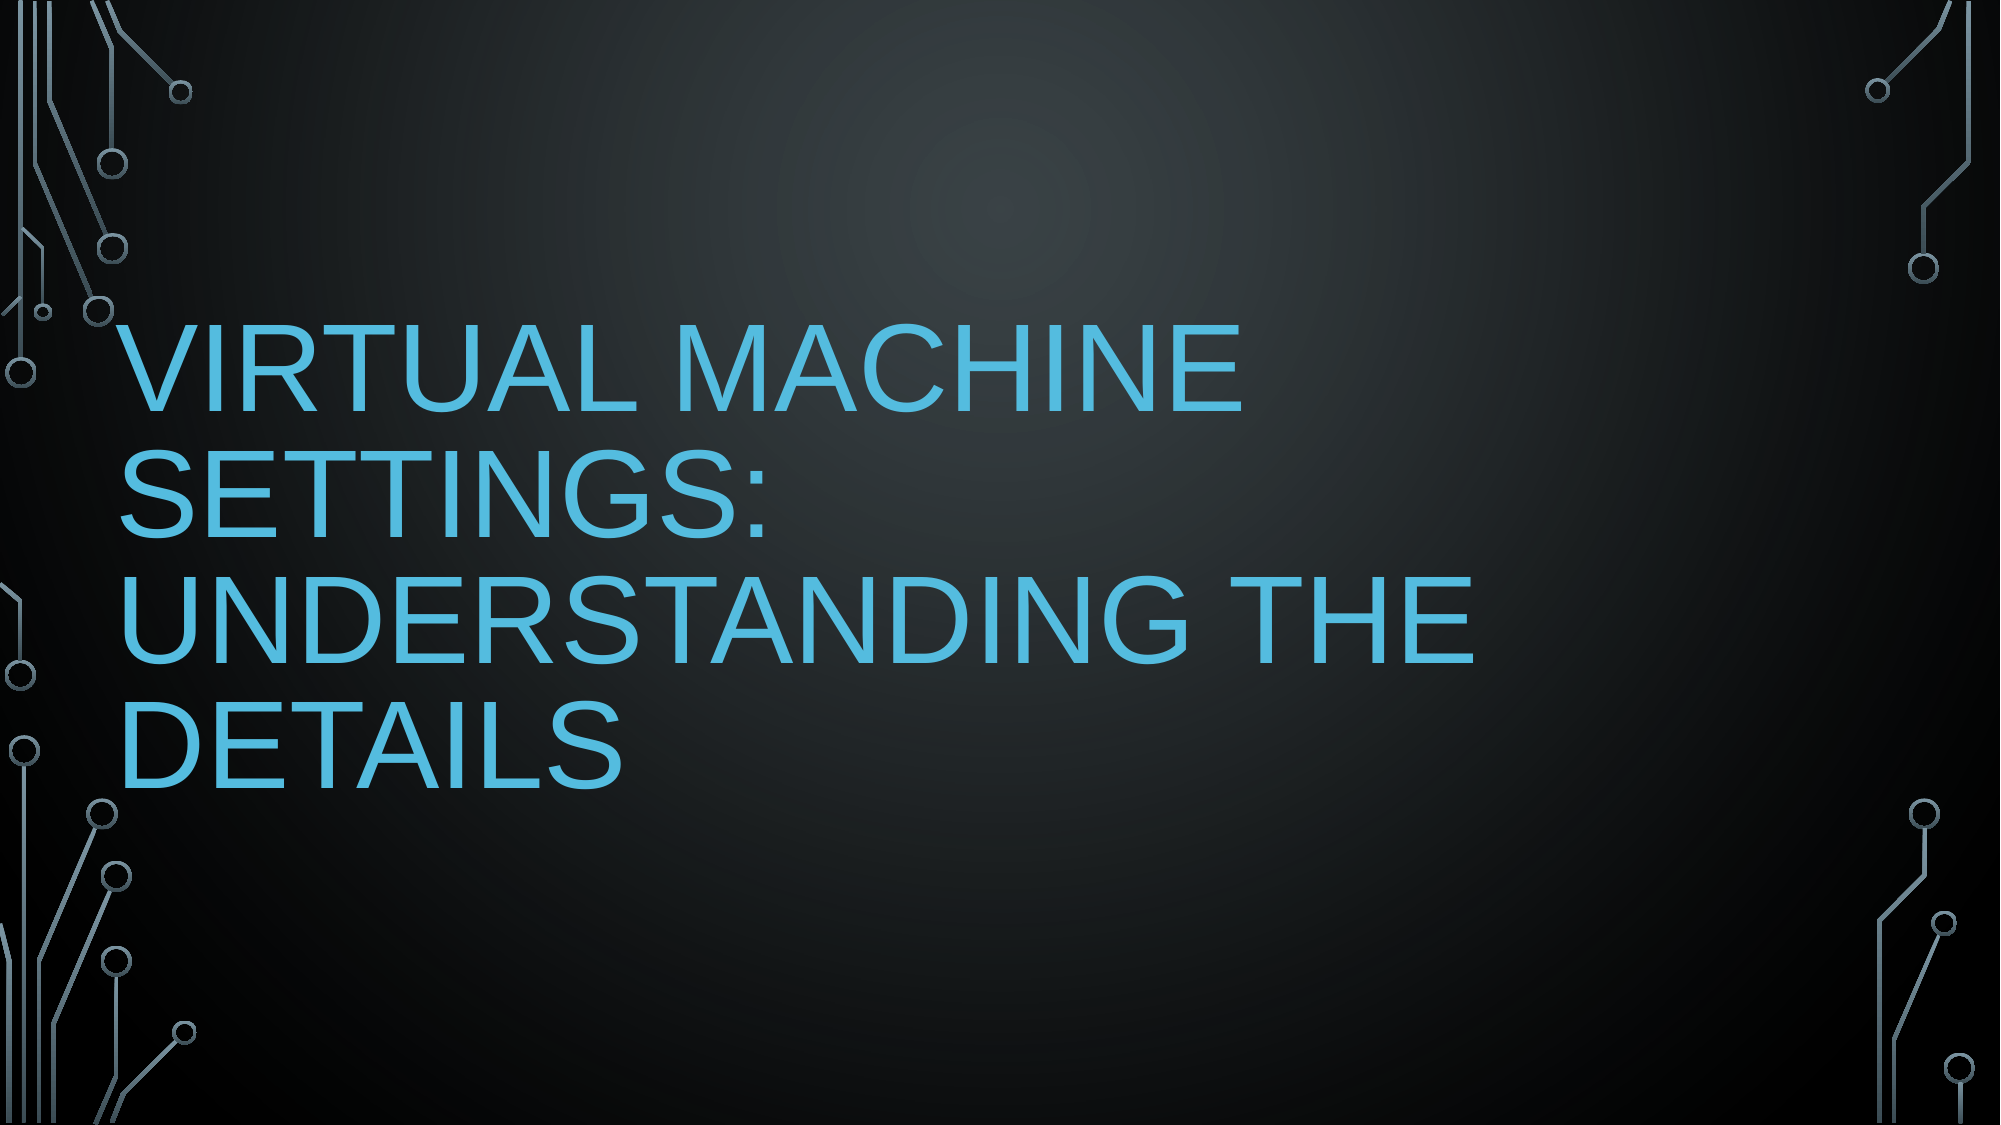

# Virtual Machine Settings: Understanding the Details